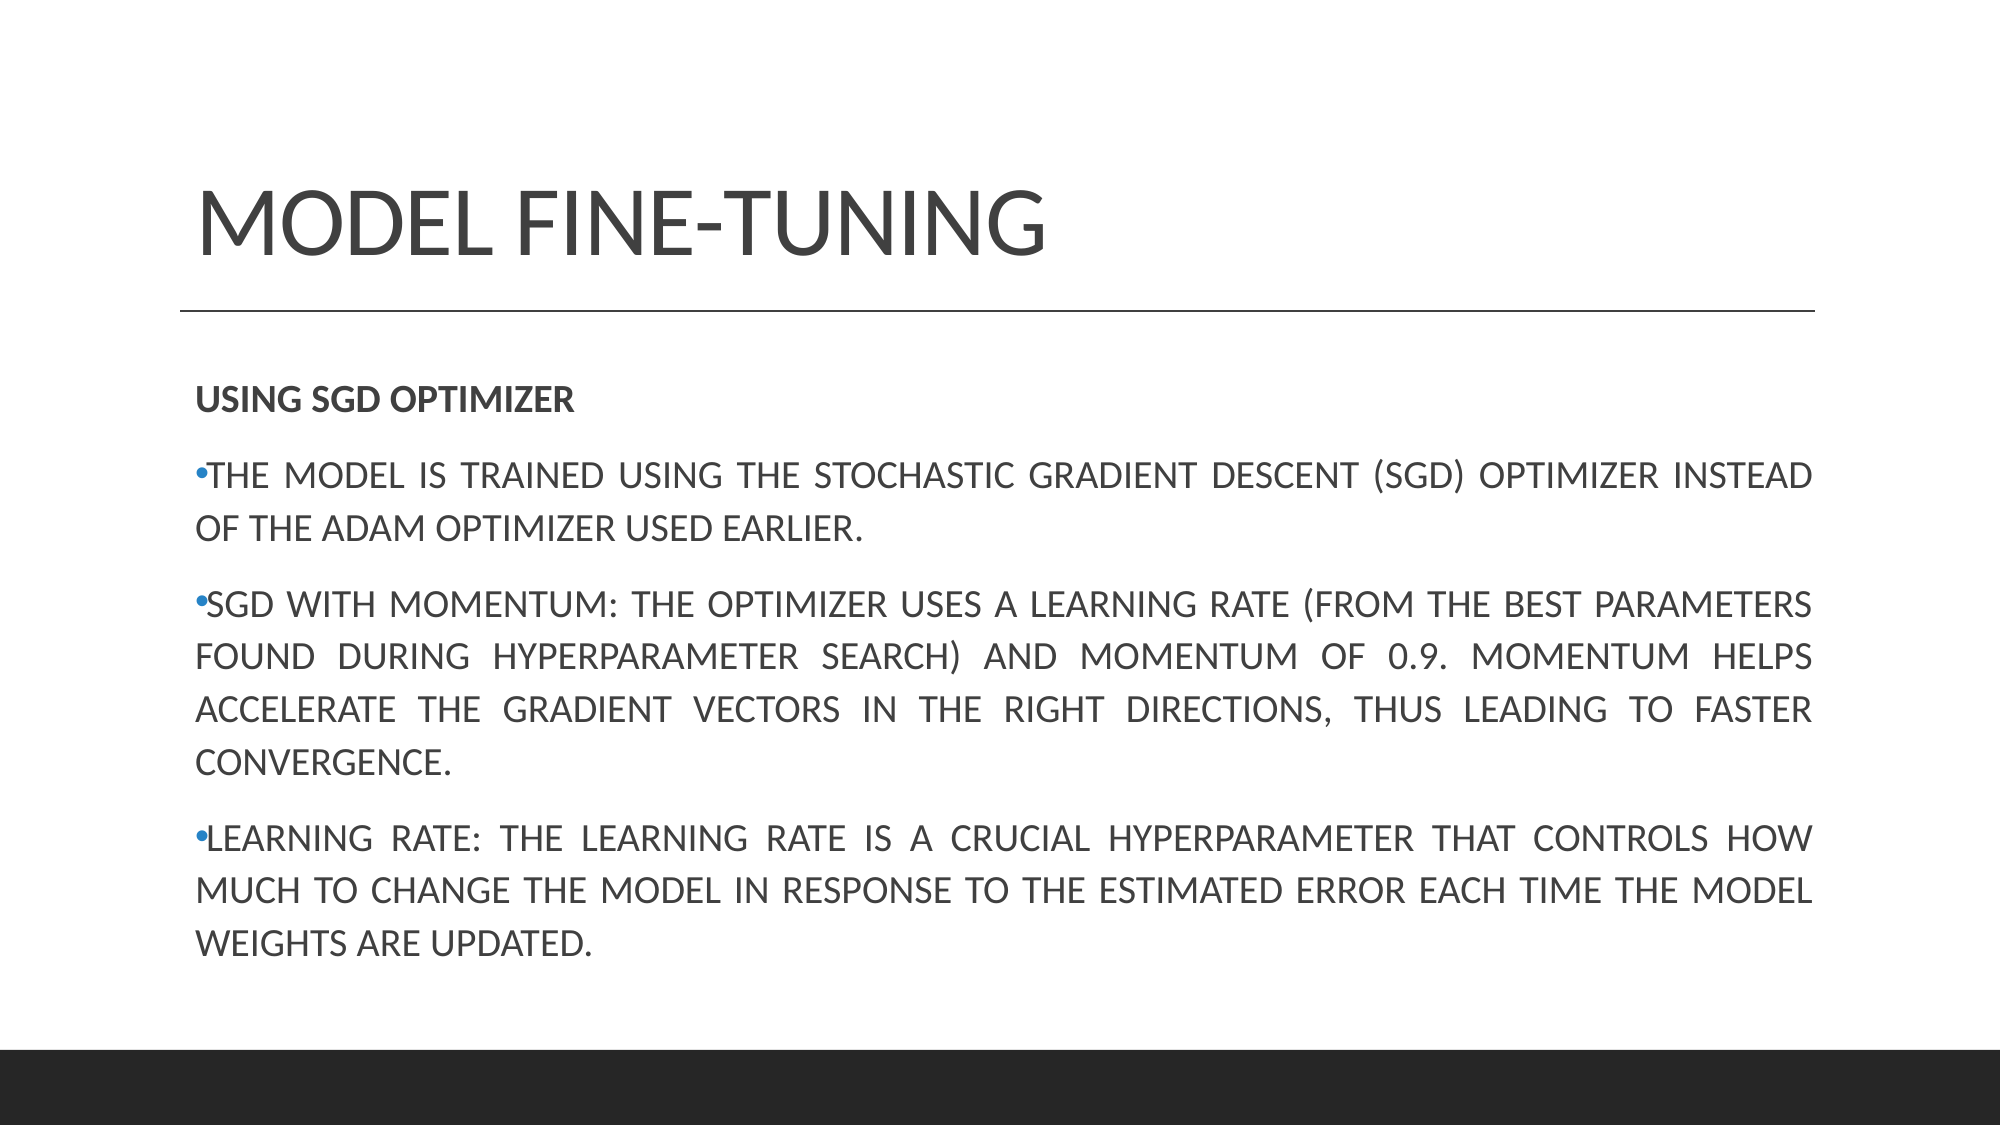

# MODEL FINE-TUNING
USING SGD OPTIMIZER
THE MODEL IS TRAINED USING THE STOCHASTIC GRADIENT DESCENT (SGD) OPTIMIZER INSTEAD OF THE ADAM OPTIMIZER USED EARLIER.
SGD WITH MOMENTUM: THE OPTIMIZER USES A LEARNING RATE (FROM THE BEST PARAMETERS FOUND DURING HYPERPARAMETER SEARCH) AND MOMENTUM OF 0.9. MOMENTUM HELPS ACCELERATE THE GRADIENT VECTORS IN THE RIGHT DIRECTIONS, THUS LEADING TO FASTER CONVERGENCE.
LEARNING RATE: THE LEARNING RATE IS A CRUCIAL HYPERPARAMETER THAT CONTROLS HOW MUCH TO CHANGE THE MODEL IN RESPONSE TO THE ESTIMATED ERROR EACH TIME THE MODEL WEIGHTS ARE UPDATED.